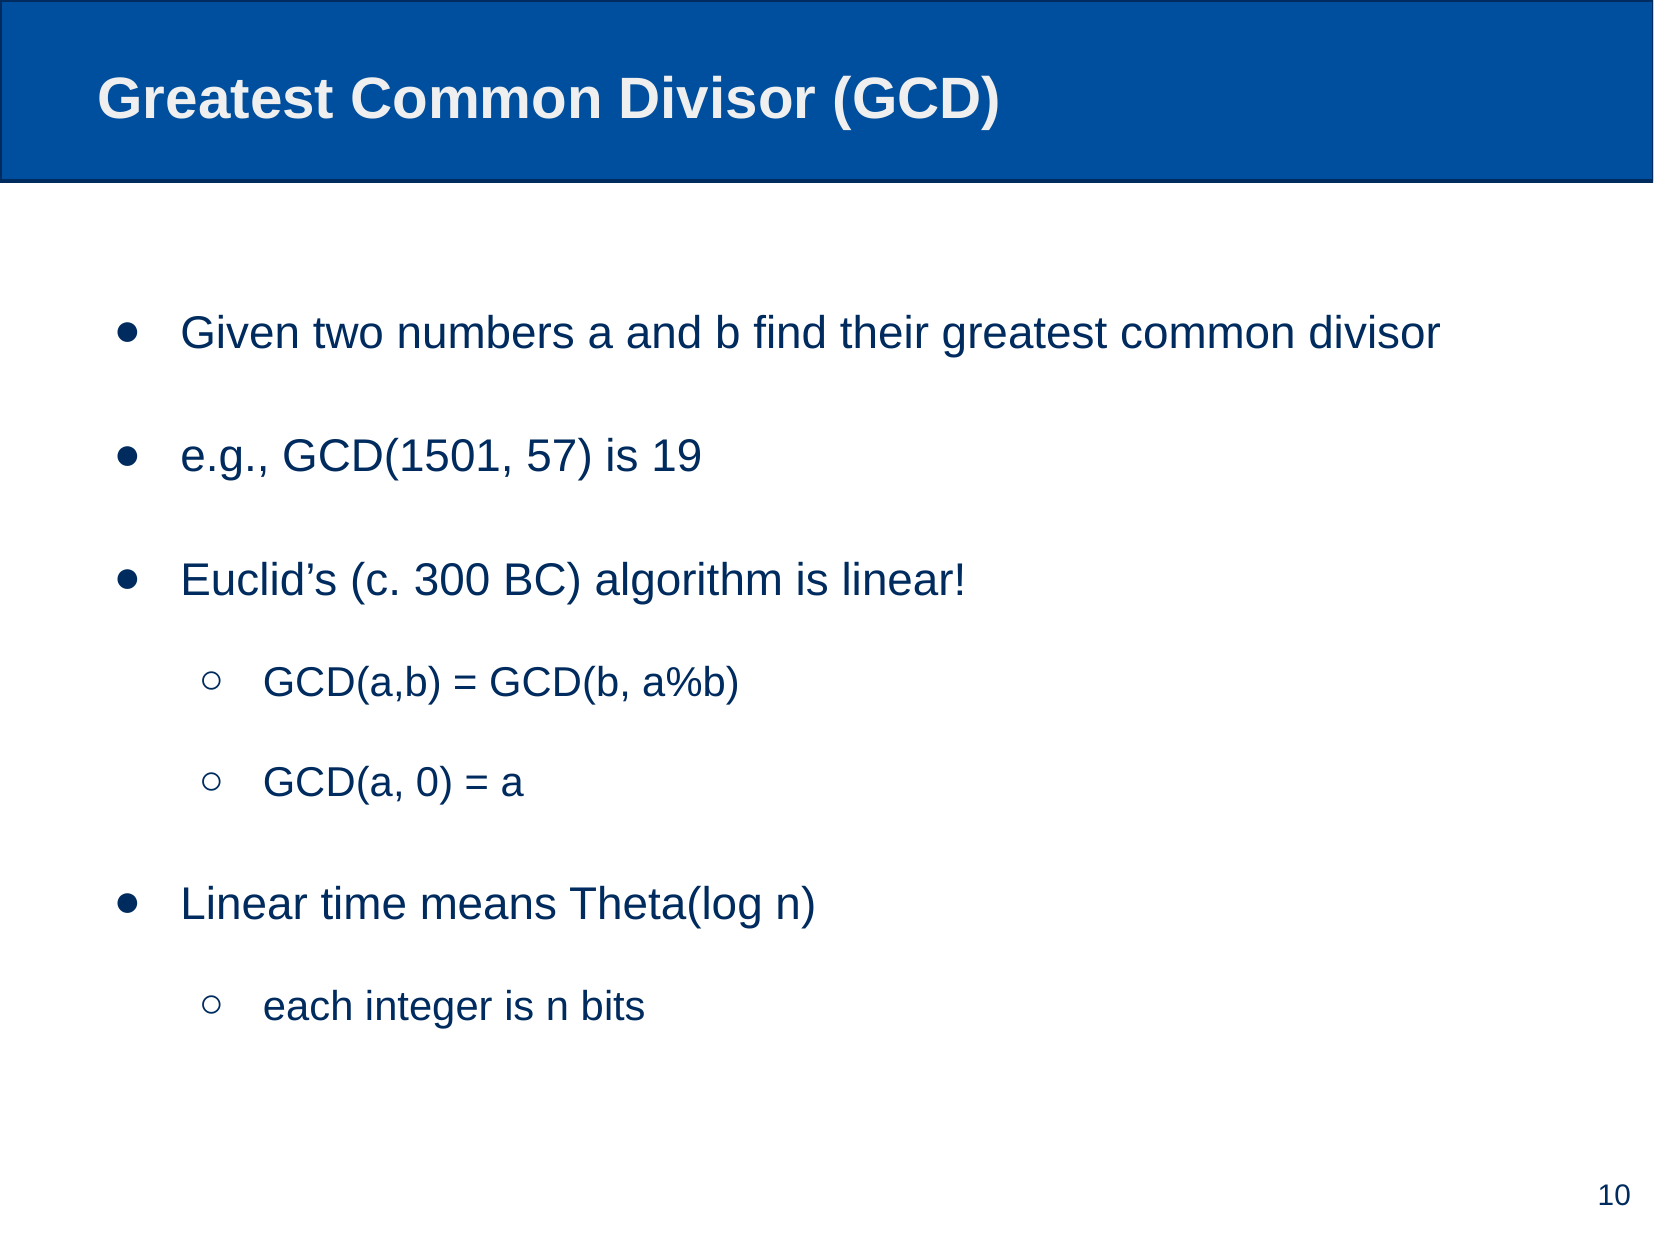

# Greatest Common Divisor (GCD)
Given two numbers a and b find their greatest common divisor
e.g., GCD(1501, 57) is 19
Euclid’s (c. 300 BC) algorithm is linear!
GCD(a,b) = GCD(b, a%b)
GCD(a, 0) = a
Linear time means Theta(log n)
each integer is n bits
10